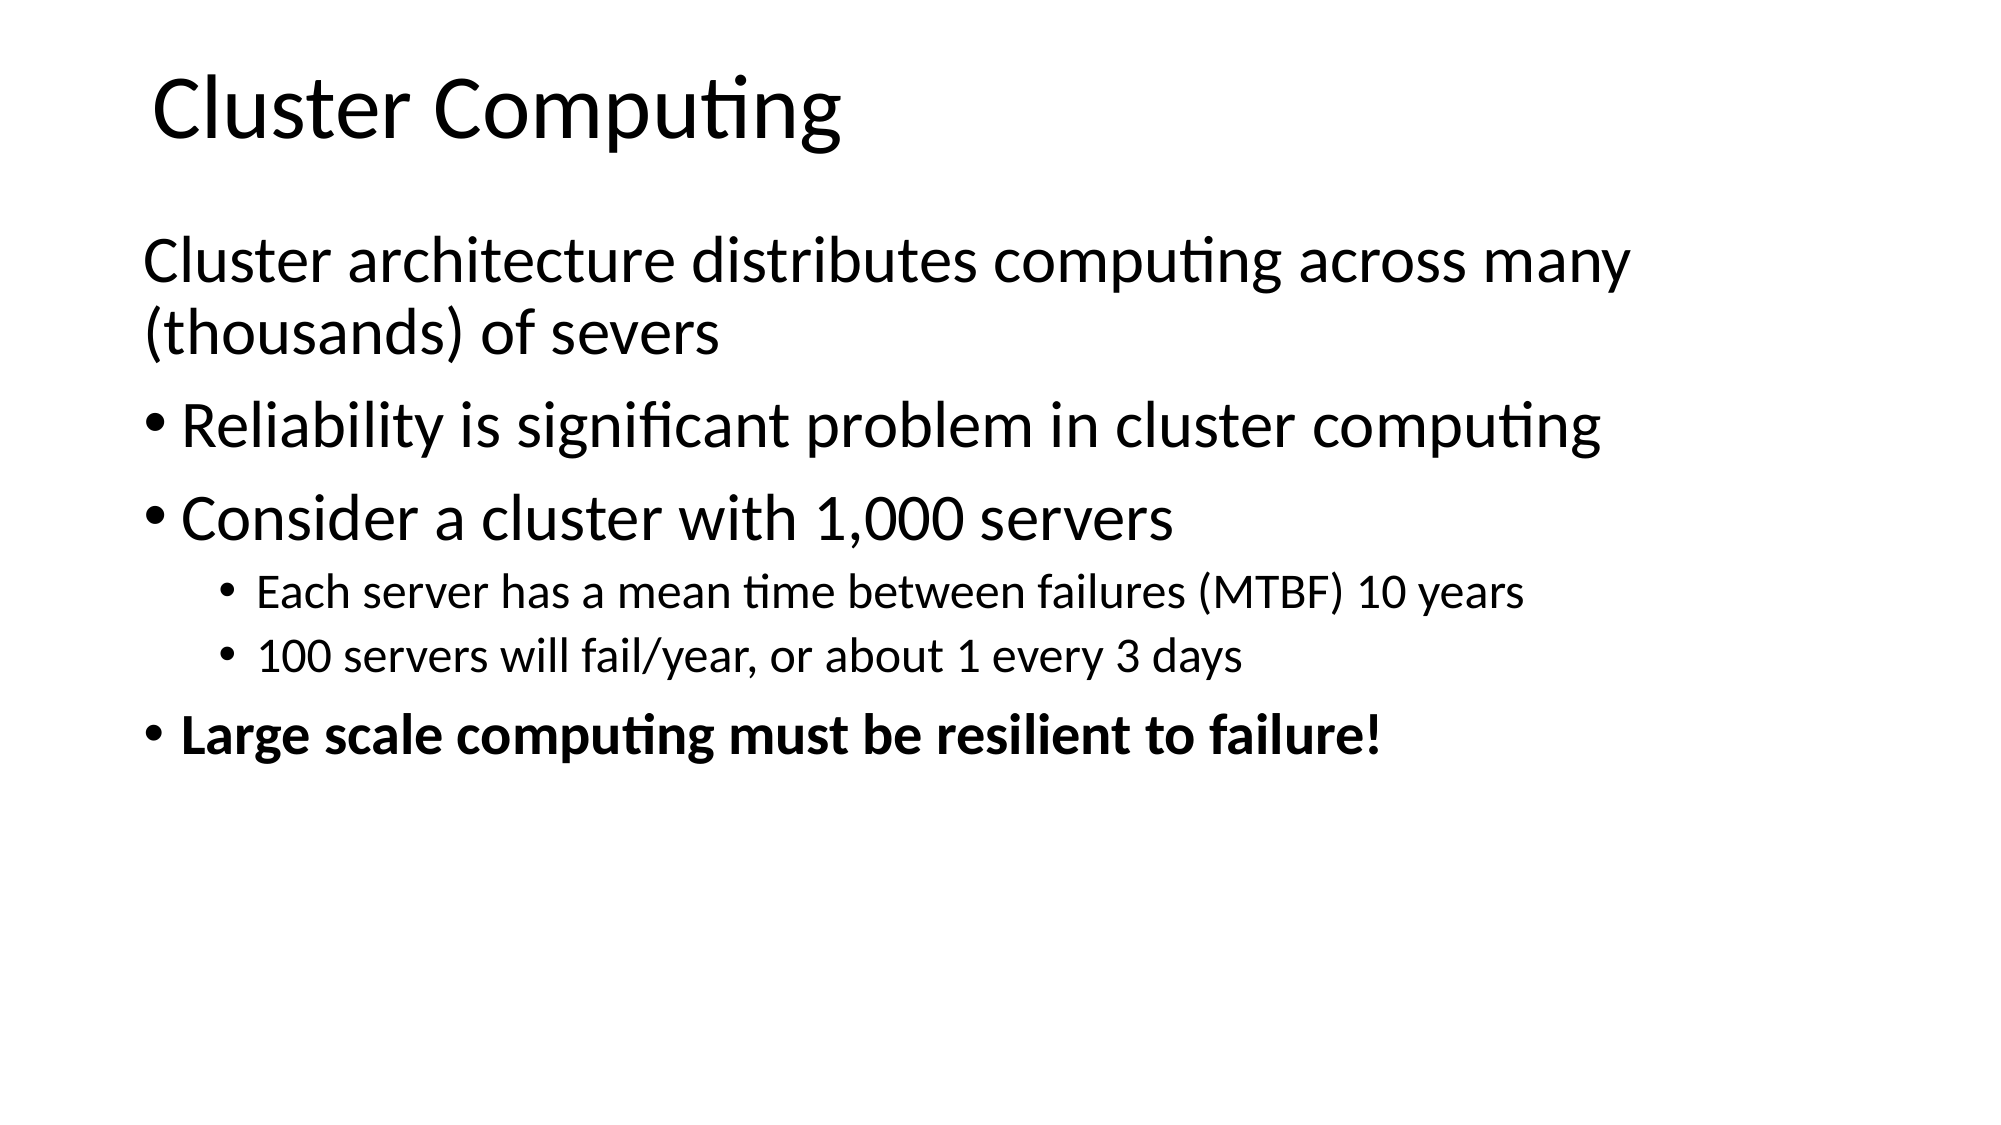

Cluster Computing
Cluster architecture distributes computing across many (thousands) of severs
Reliability is significant problem in cluster computing
Consider a cluster with 1,000 servers
Each server has a mean time between failures (MTBF) 10 years
100 servers will fail/year, or about 1 every 3 days
Large scale computing must be resilient to failure!